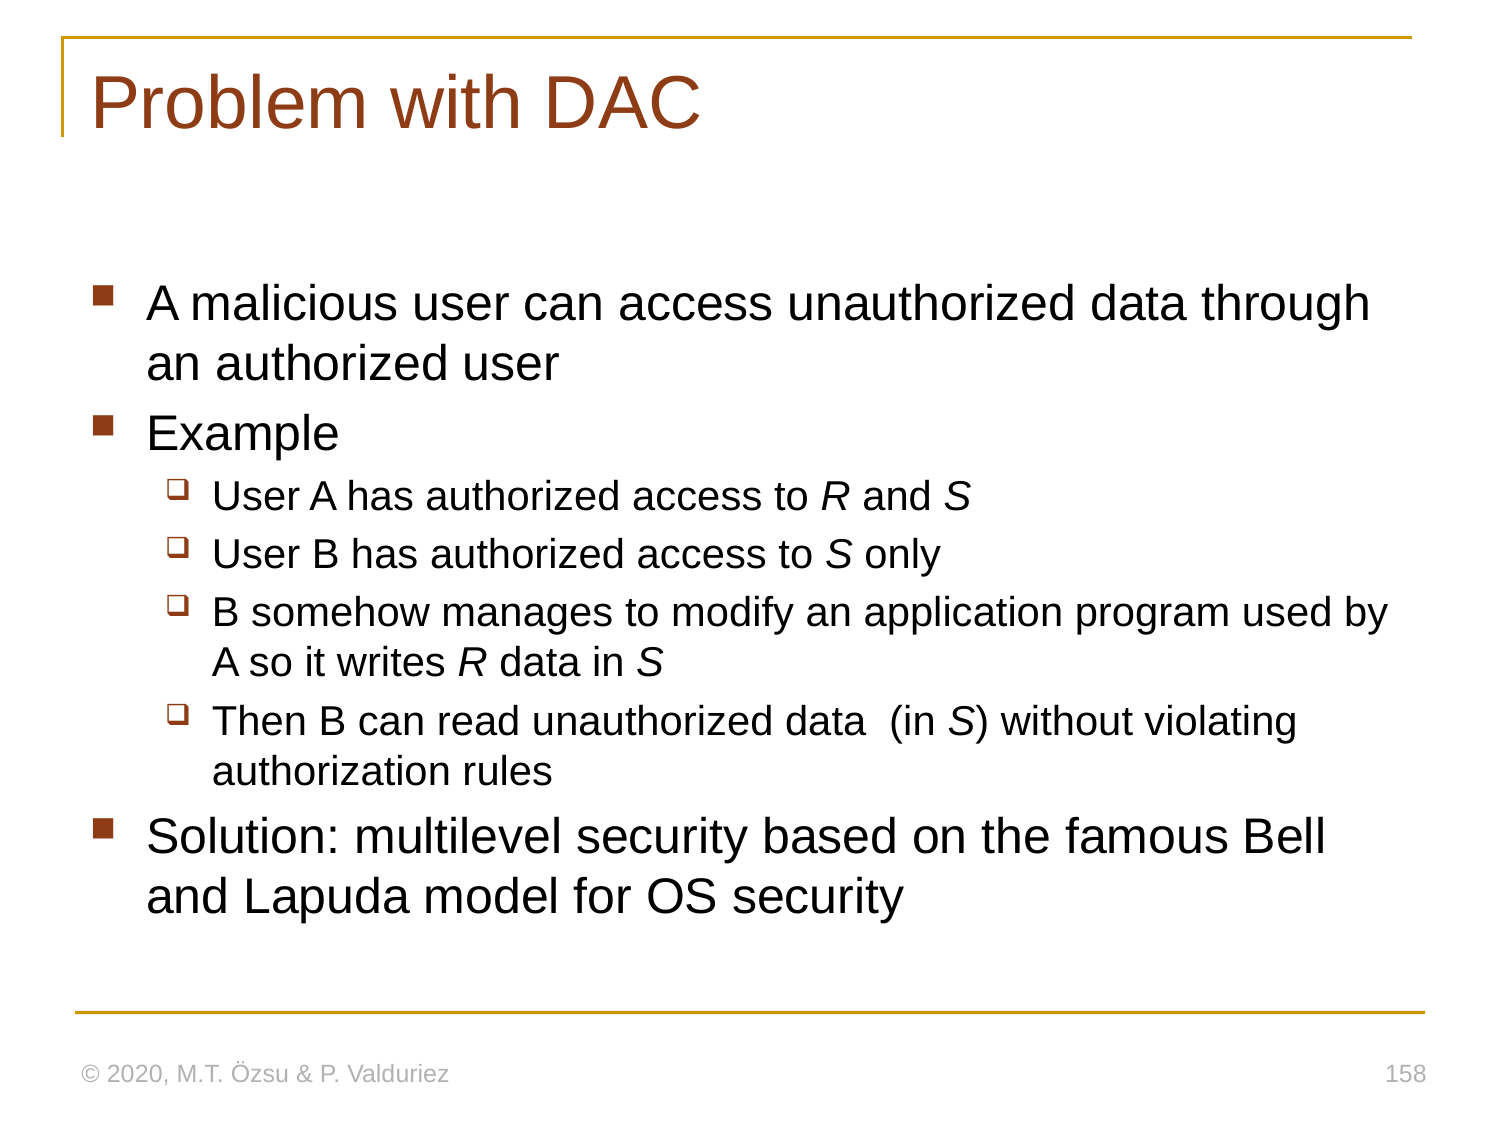

# Problem with DAC
A malicious user can access unauthorized data through an authorized user
Example
User A has authorized access to R and S
User B has authorized access to S only
B somehow manages to modify an application program used by A so it writes R data in S
Then B can read unauthorized data  (in S) without violating authorization rules
Solution: multilevel security based on the famous Bell and Lapuda model for OS security

© 2020, M.T. Özsu & P. Valduriez
158